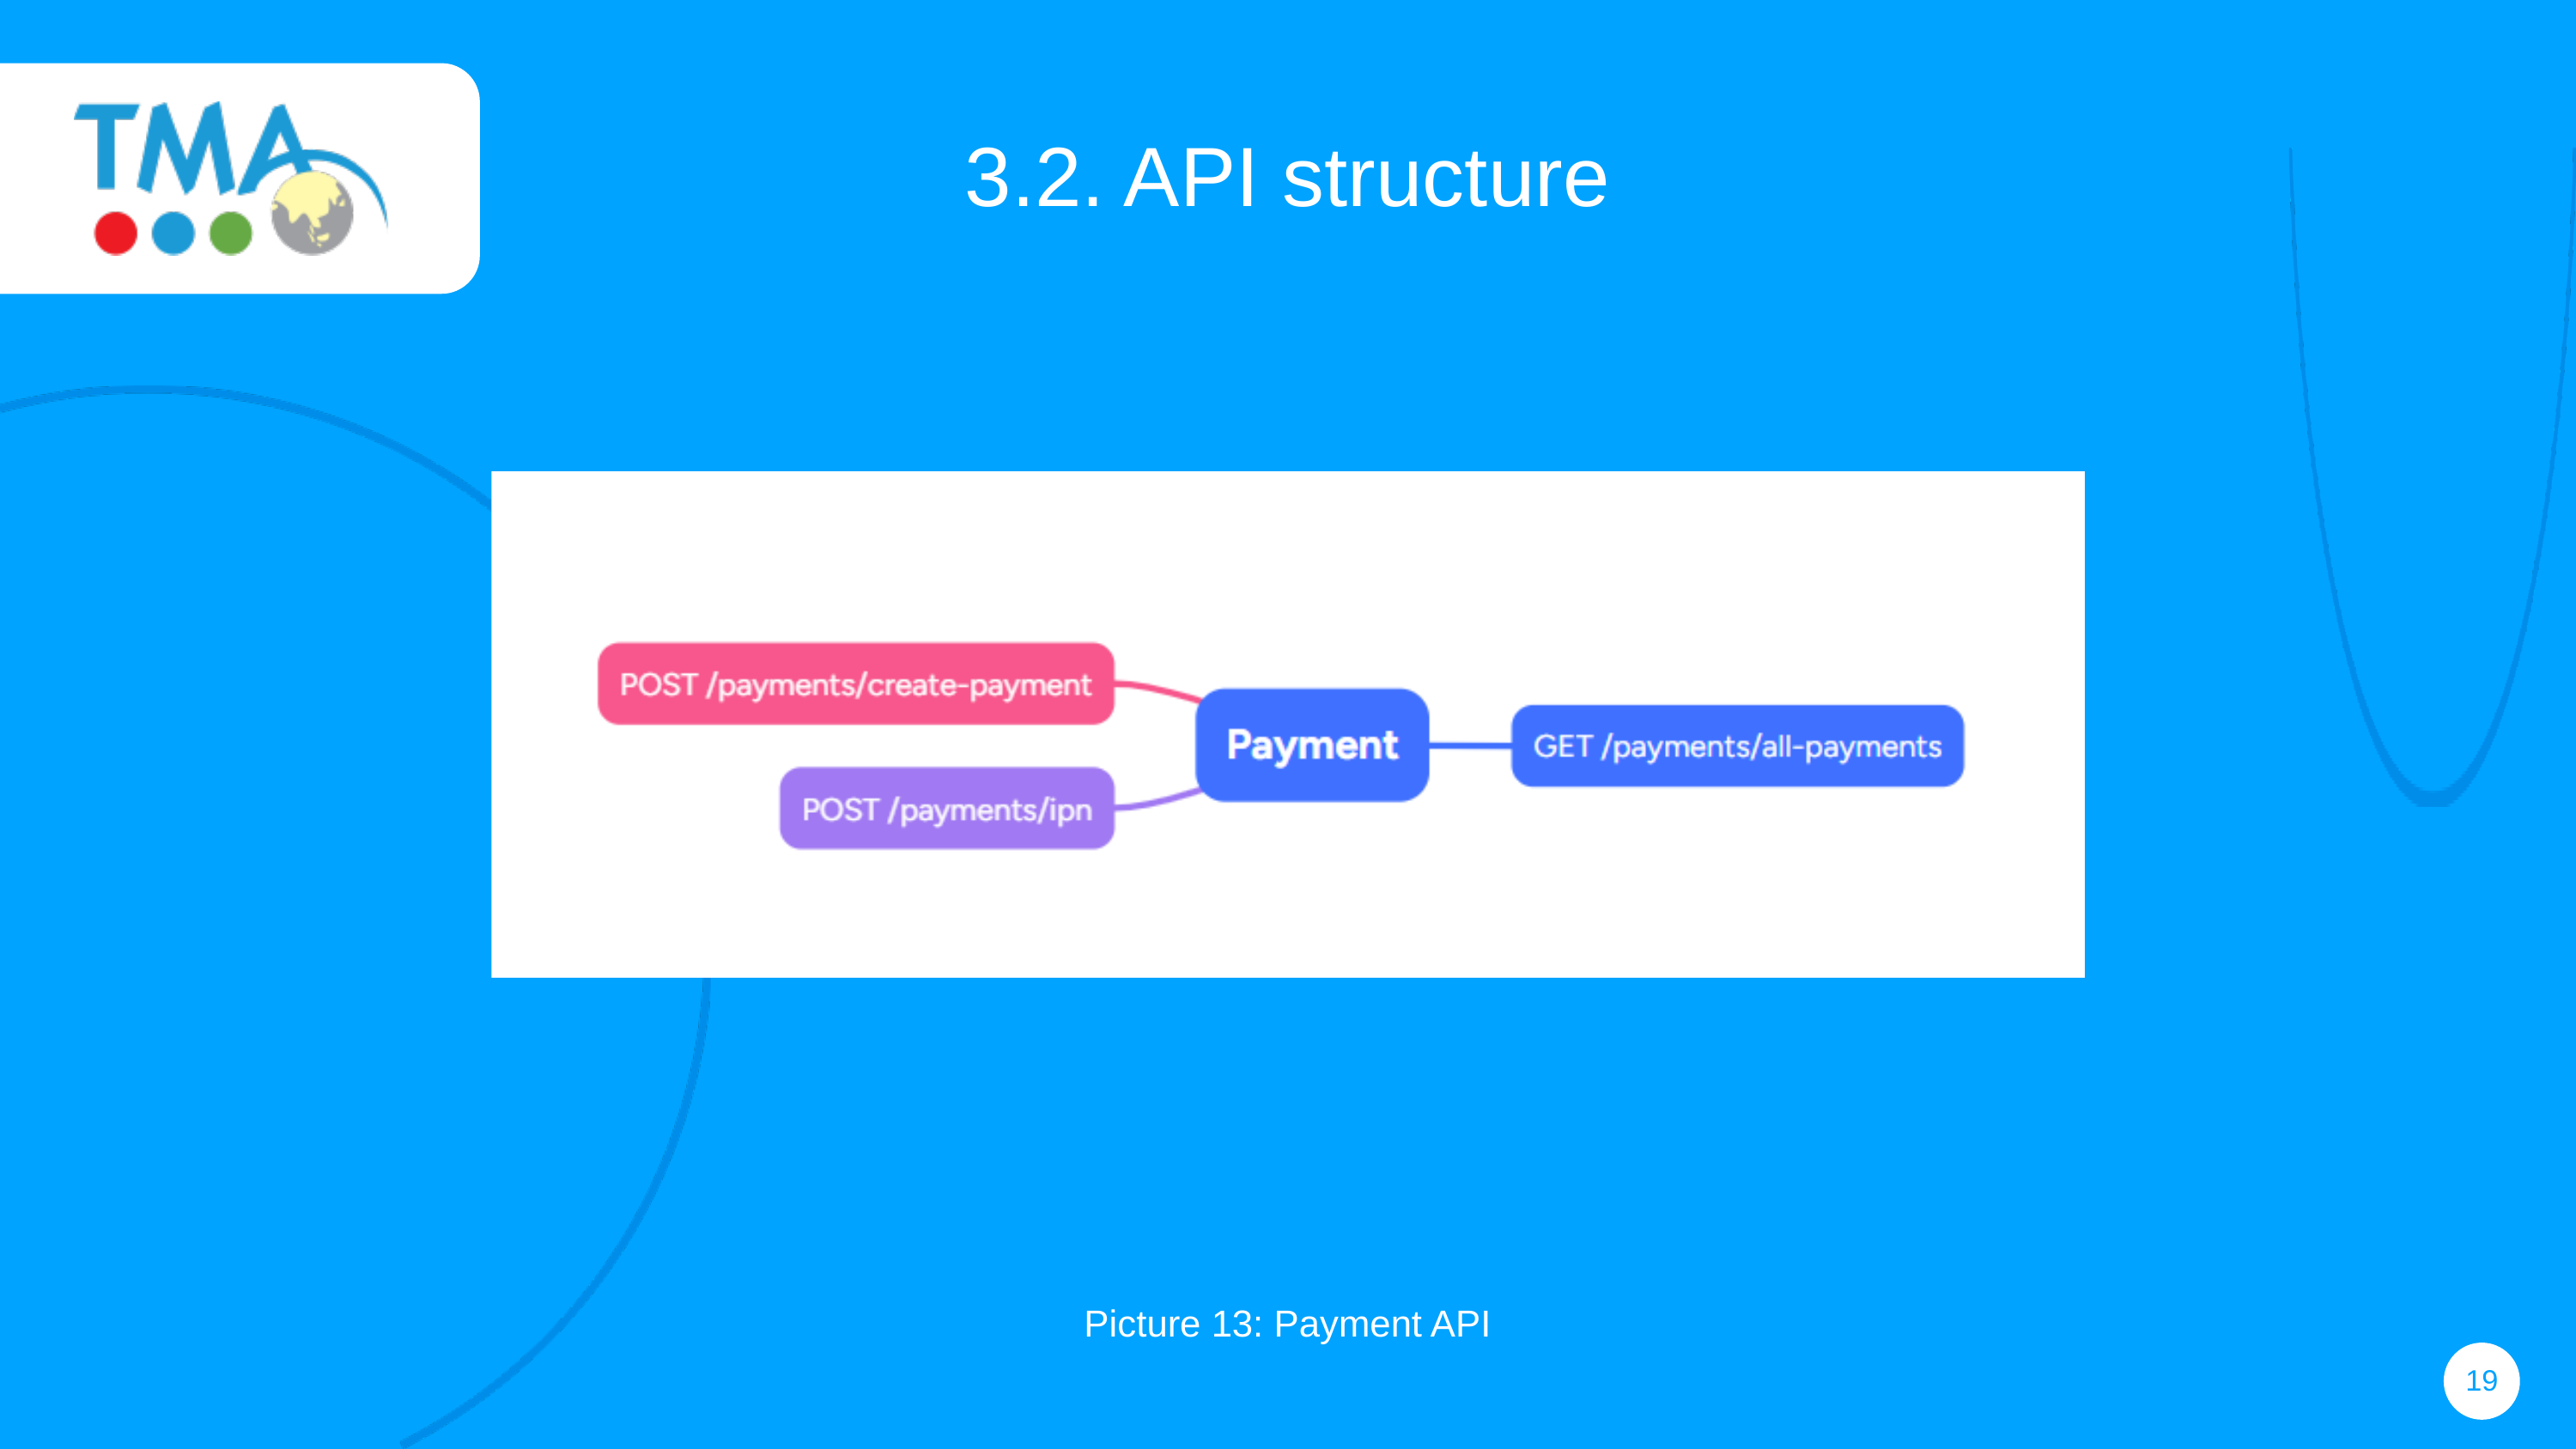

3.2. API structure

Picture 13: Payment API

19